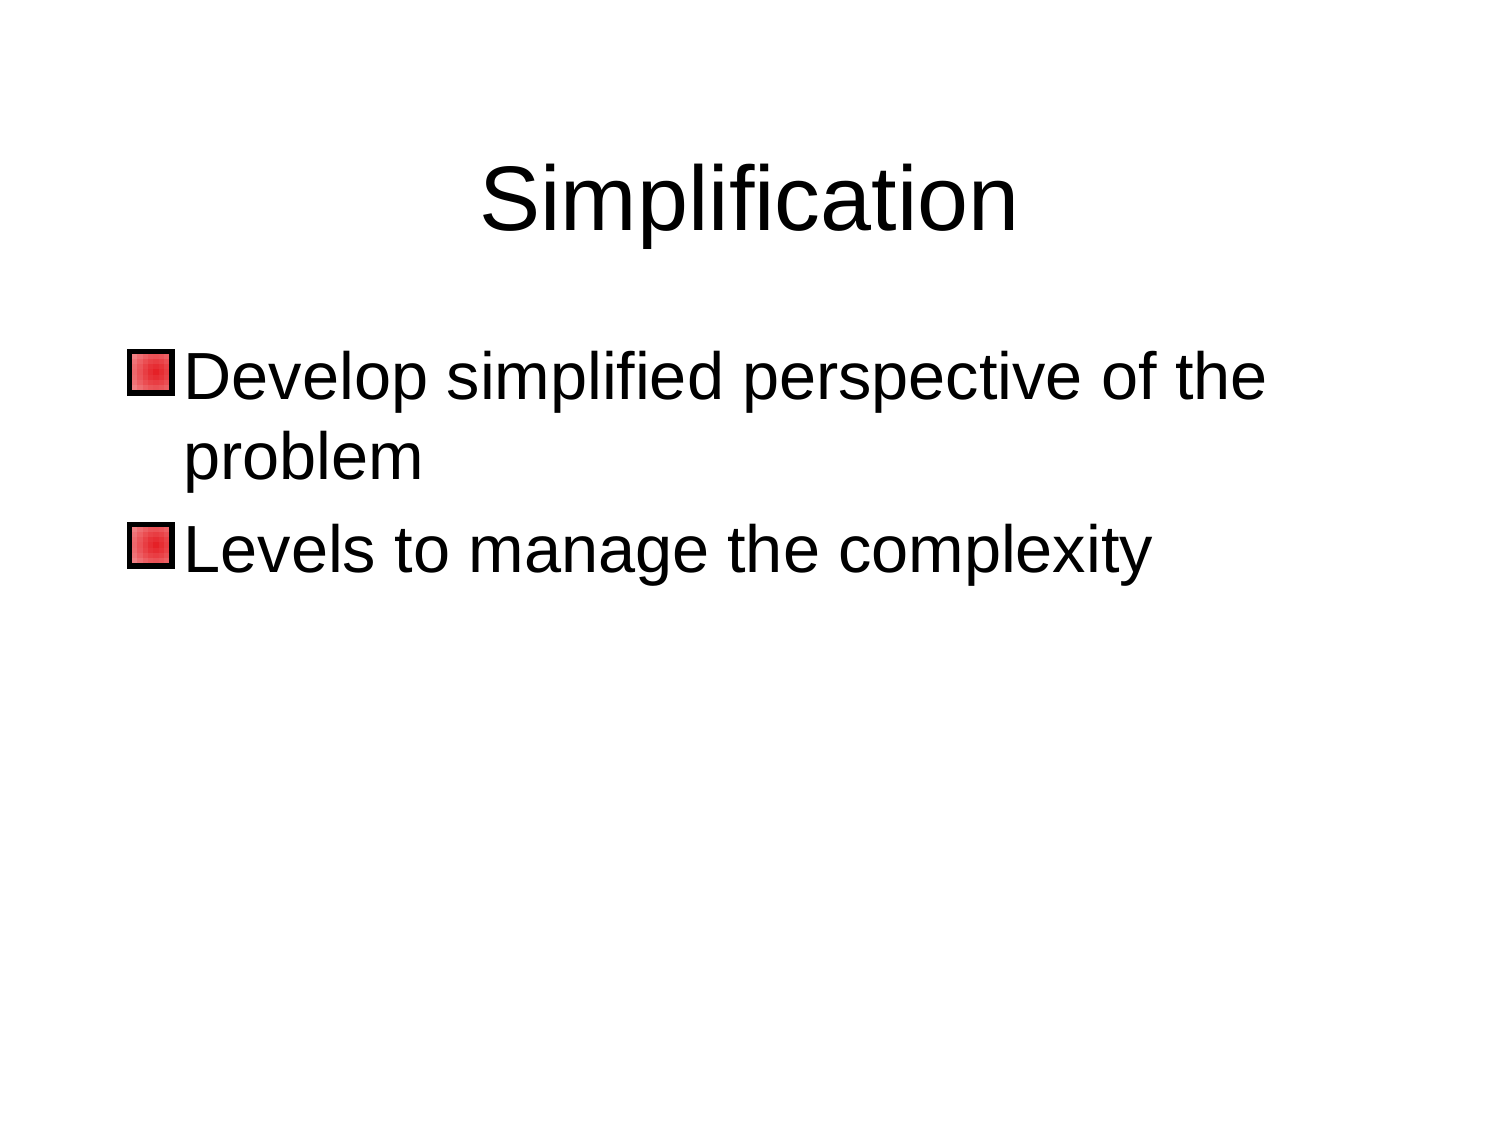

# Simplification
Develop simplified perspective of the problem
Levels to manage the complexity